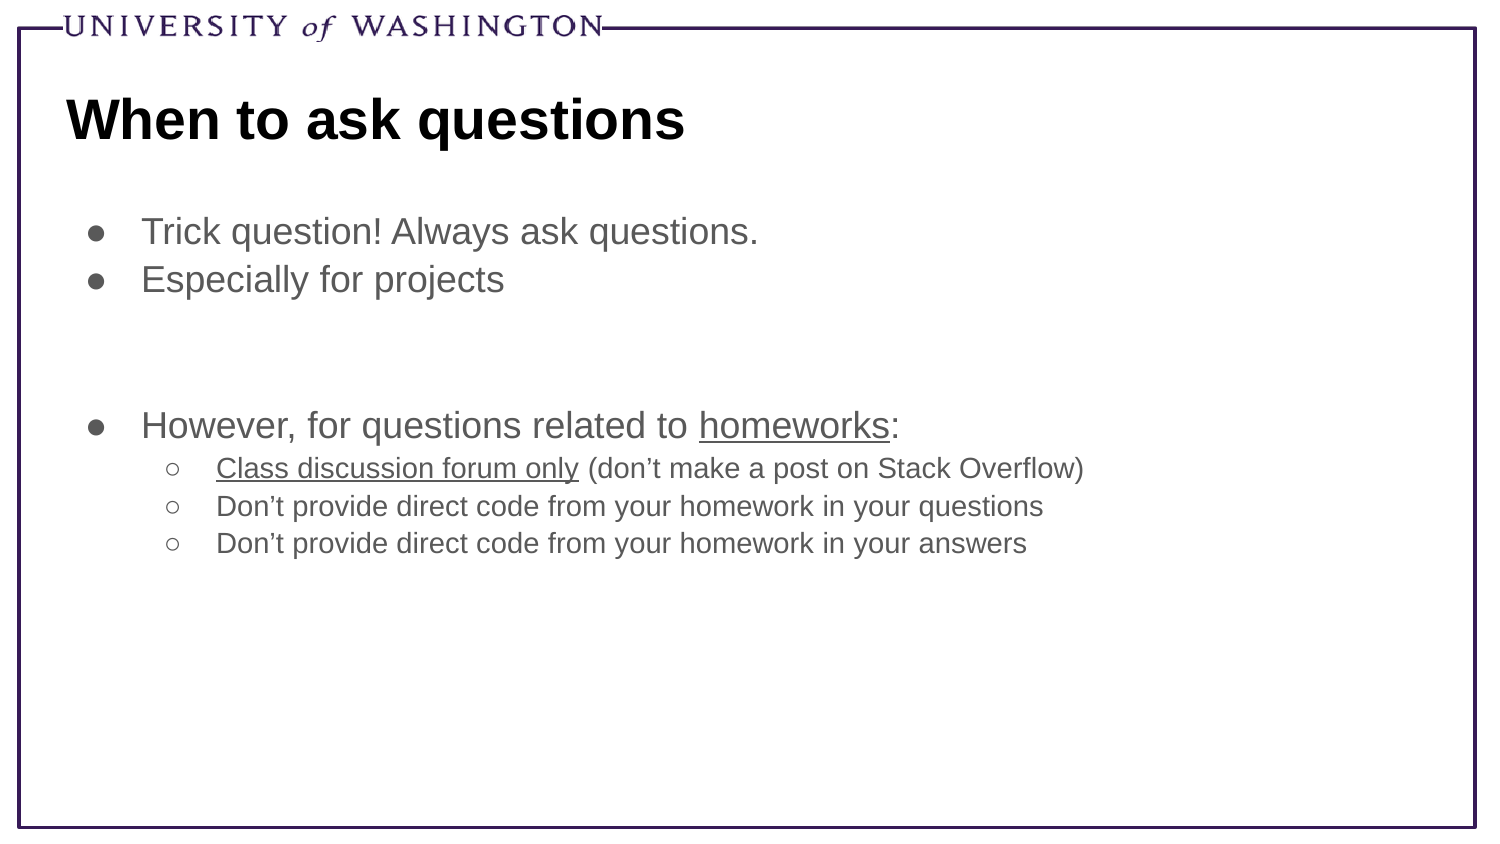

# When to ask questions
Trick question! Always ask questions.
Especially for projects

However, for questions related to homeworks:
Class discussion forum only (don’t make a post on Stack Overflow)
Don’t provide direct code from your homework in your questions
Don’t provide direct code from your homework in your answers